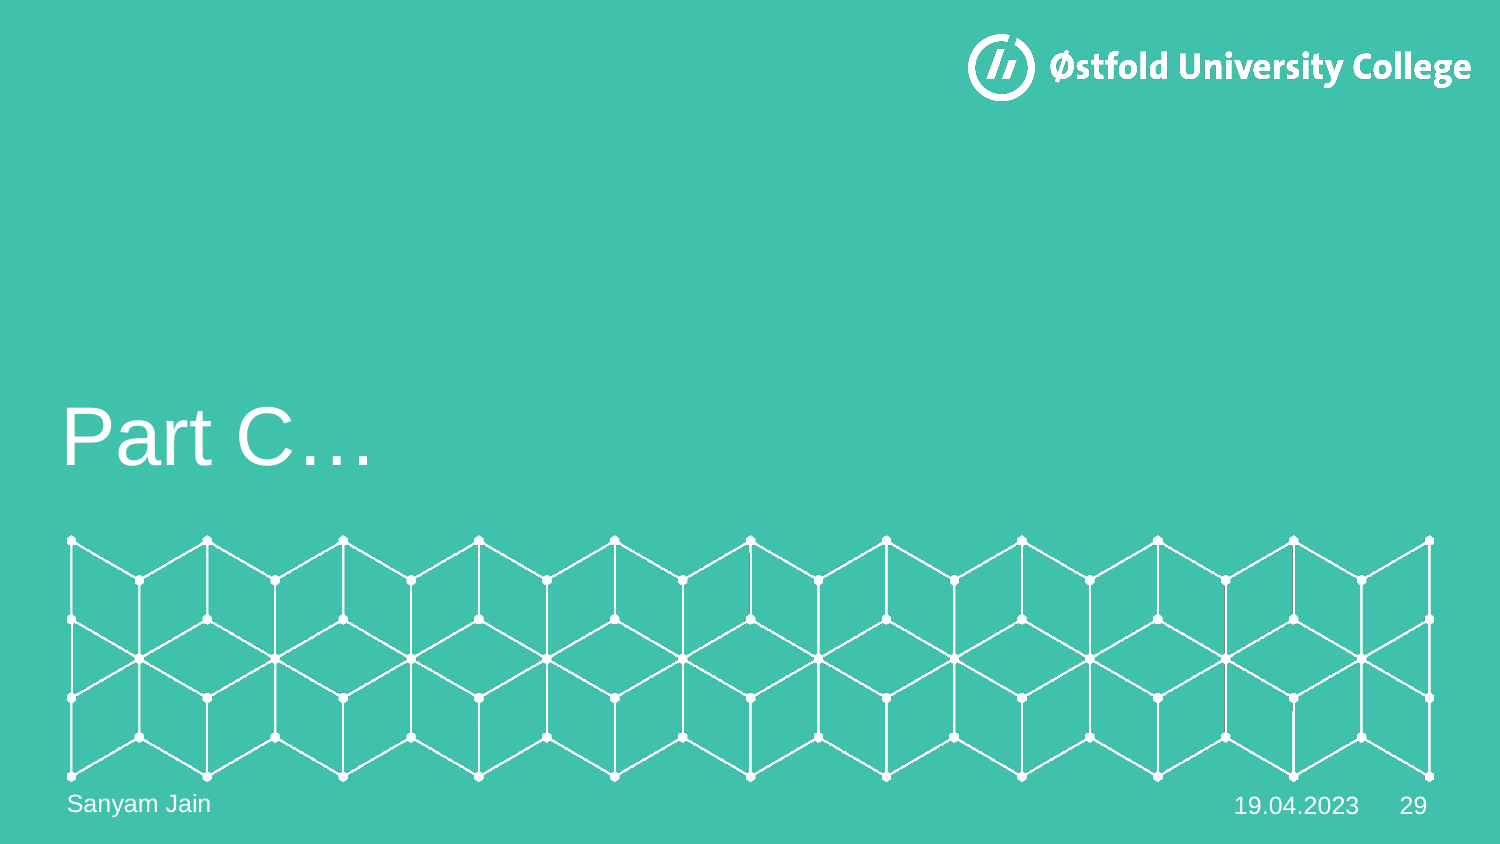

# Part C…
Sanyam Jain
29
19.04.2023